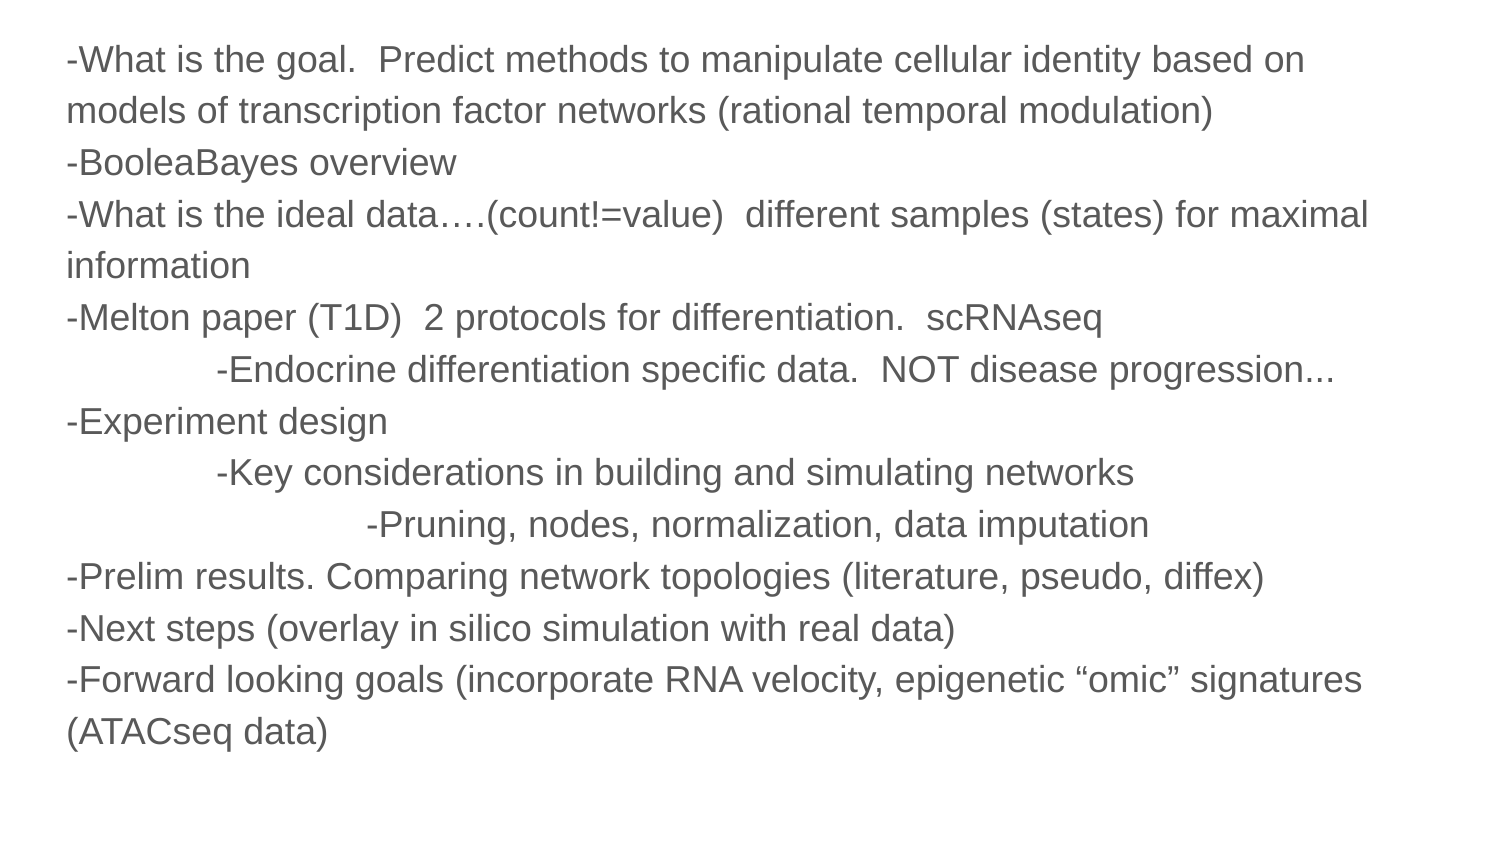

-What is the goal.  Predict methods to manipulate cellular identity based on models of transcription factor networks (rational temporal modulation)
-BooleaBayes overview
-What is the ideal data….(count!=value)  different samples (states) for maximal information
-Melton paper (T1D)  2 protocols for differentiation.  scRNAseq
	-Endocrine differentiation specific data.  NOT disease progression...
-Experiment design
	-Key considerations in building and simulating networks
		-Pruning, nodes, normalization, data imputation
-Prelim results. Comparing network topologies (literature, pseudo, diffex)
-Next steps (overlay in silico simulation with real data)
-Forward looking goals (incorporate RNA velocity, epigenetic “omic” signatures (ATACseq data)